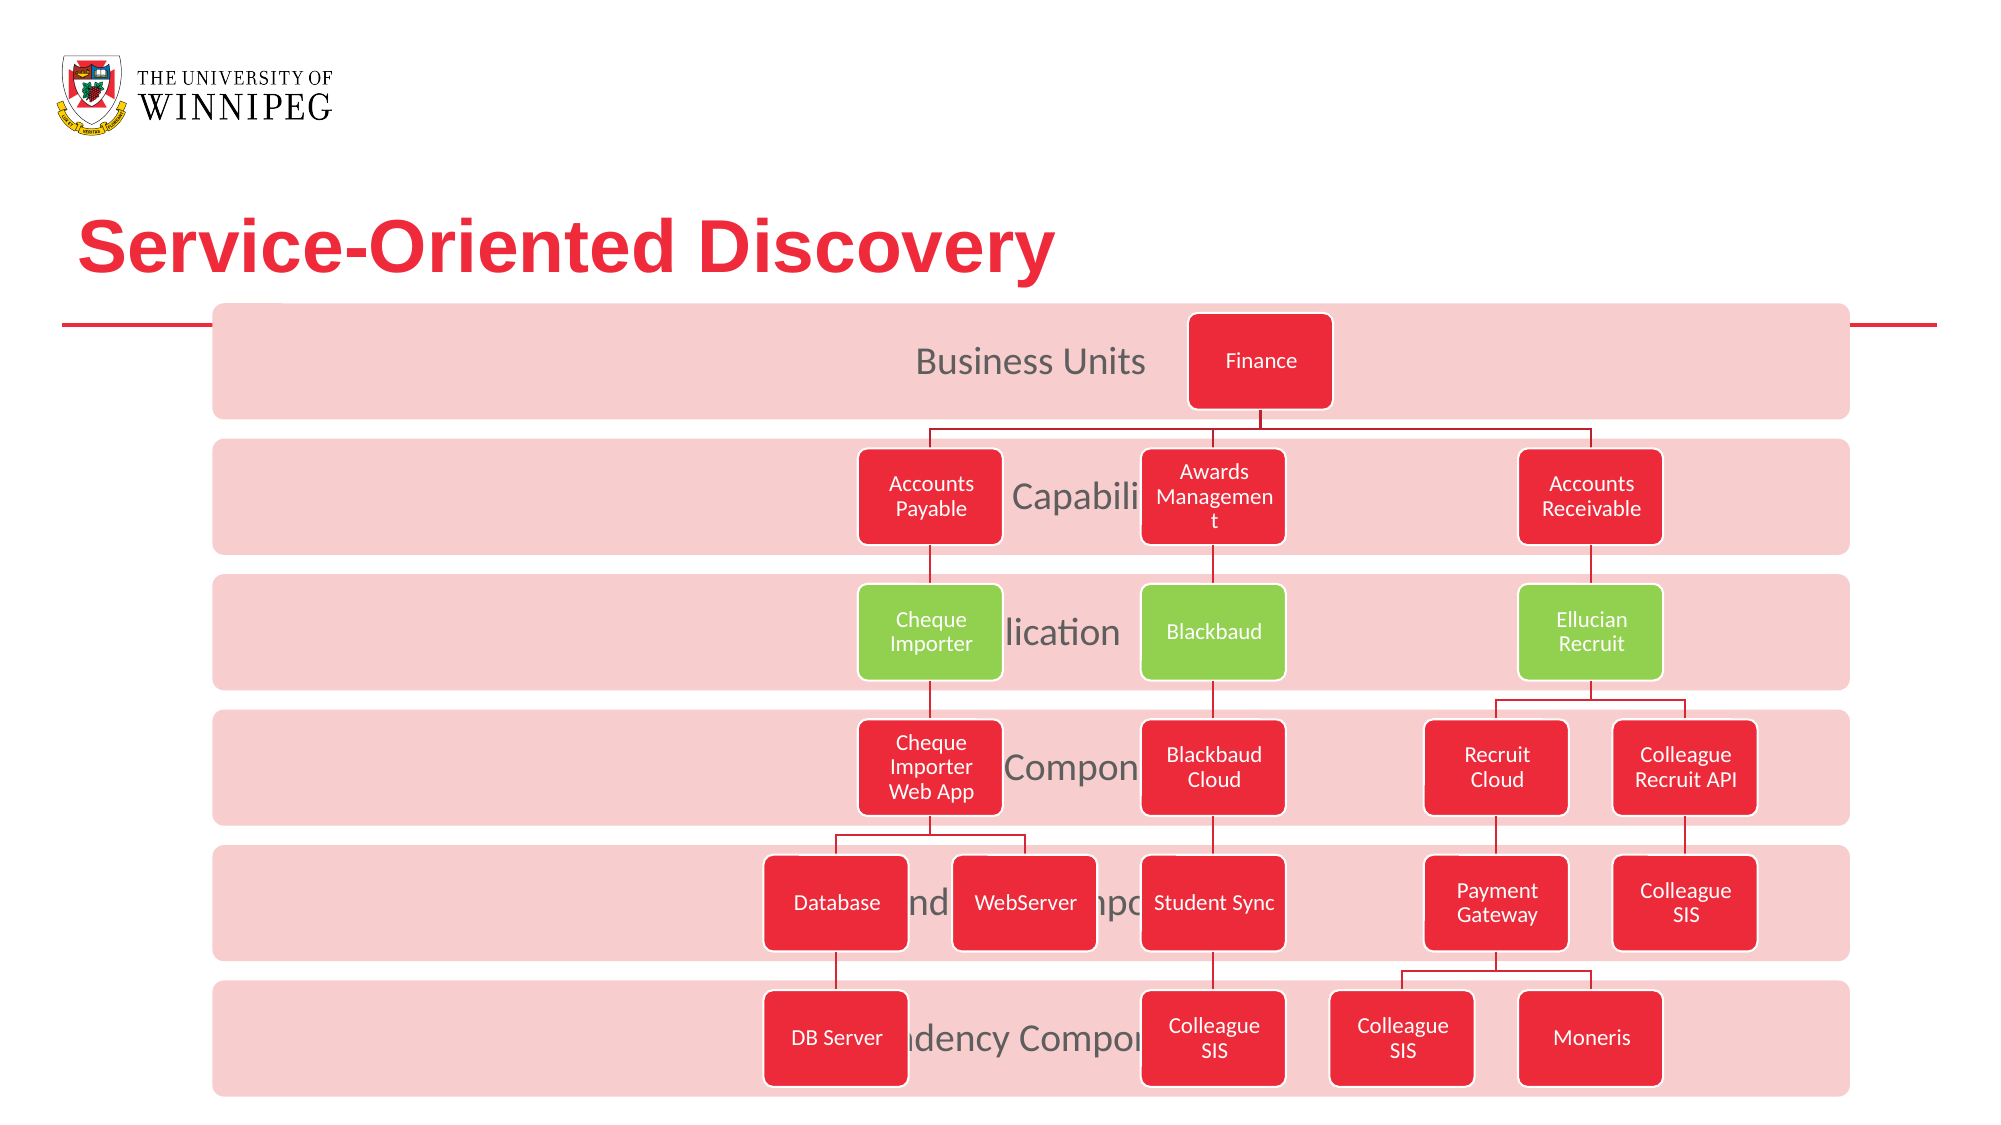

Service-Oriented Discovery
Dependency Components 2
Dependency Components
Primary Component
Application
Business Capabilities
Business Units
Finance
Accounts Payable
Cheque Importer
Cheque Importer Web App
Database
DB Server
WebServer
Awards Management
Blackbaud
Blackbaud Cloud
Student Sync
Colleague SIS
Accounts Receivable
Ellucian Recruit
Recruit Cloud
Payment Gateway
Colleague SIS
Moneris
Colleague Recruit API
Colleague SIS